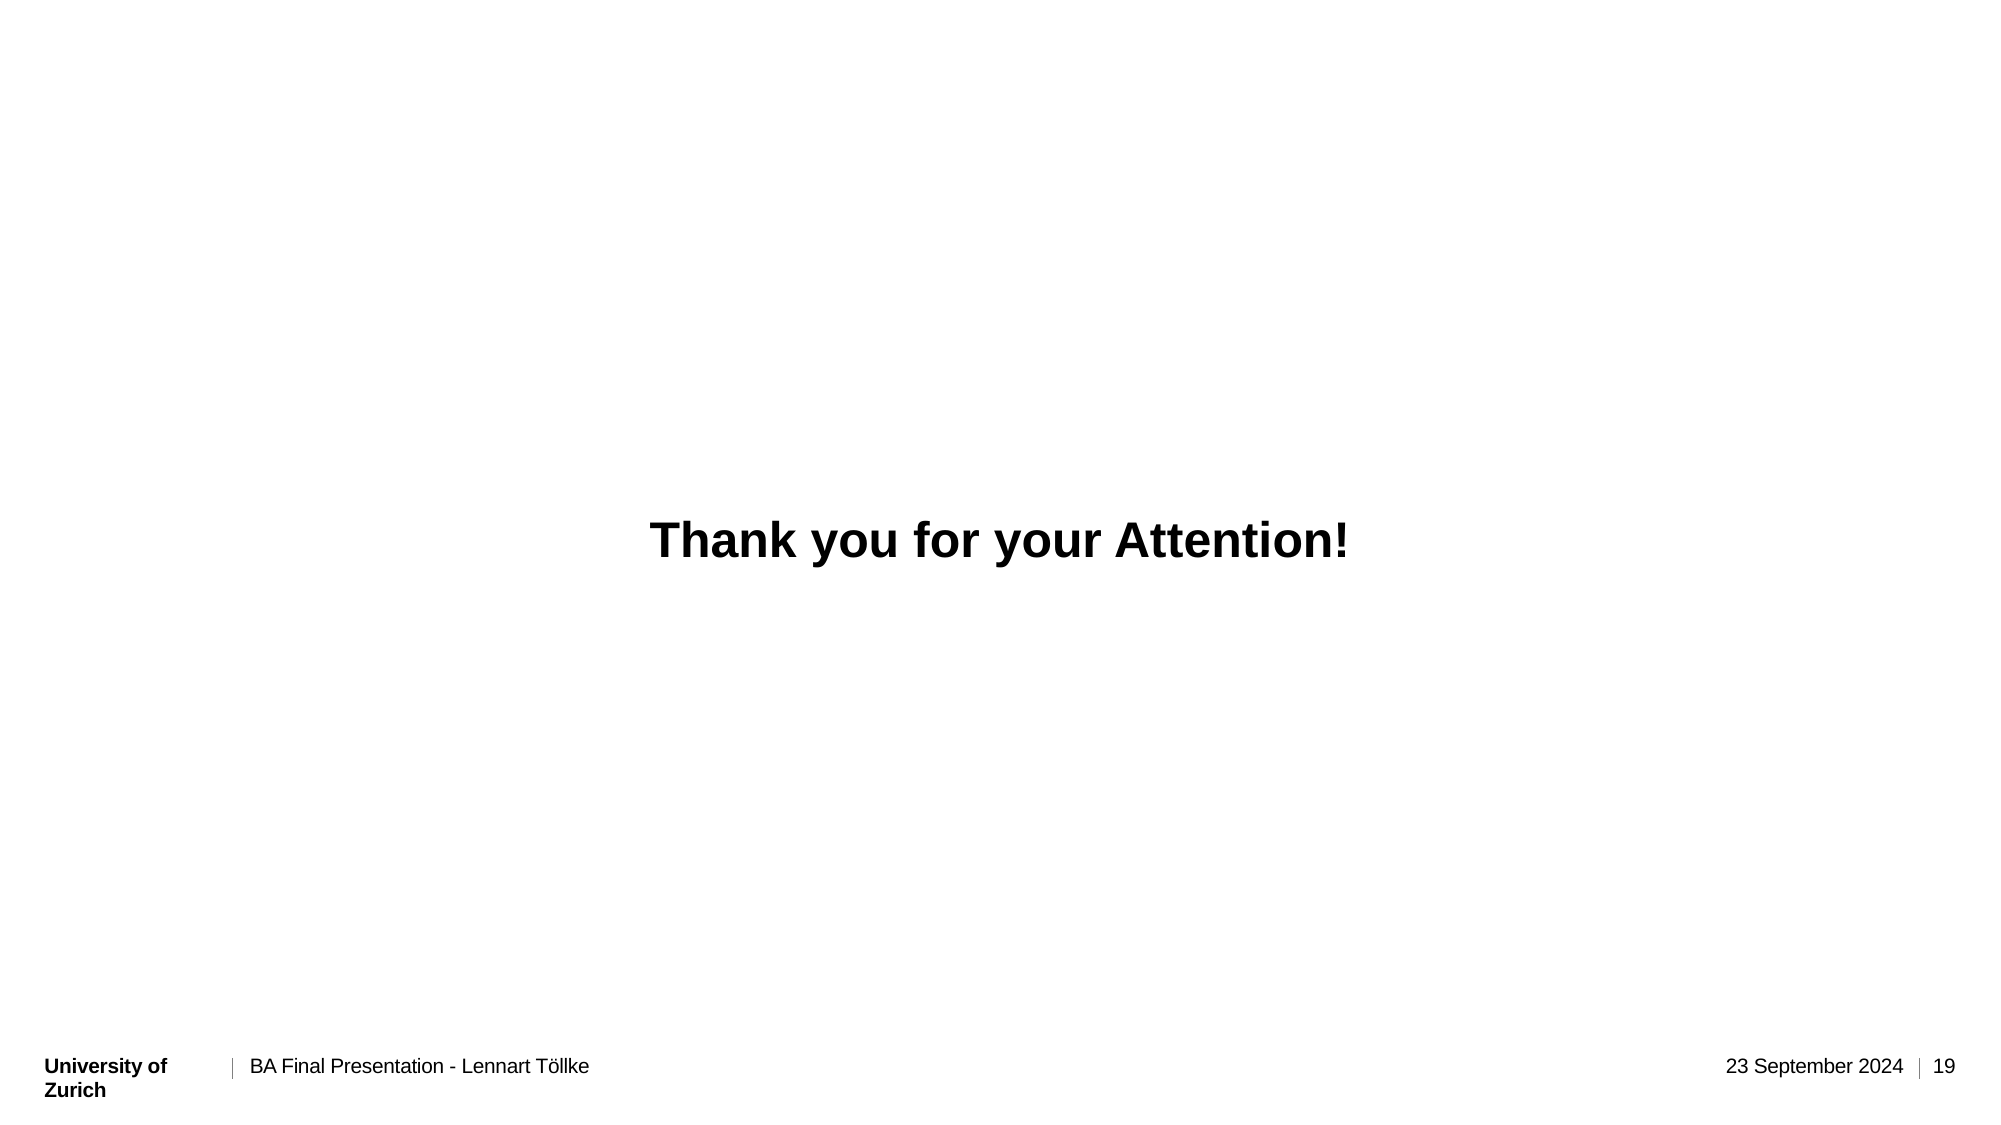

# Thank you for your Attention!
BA Final Presentation - Lennart Töllke
23 September 2024
19